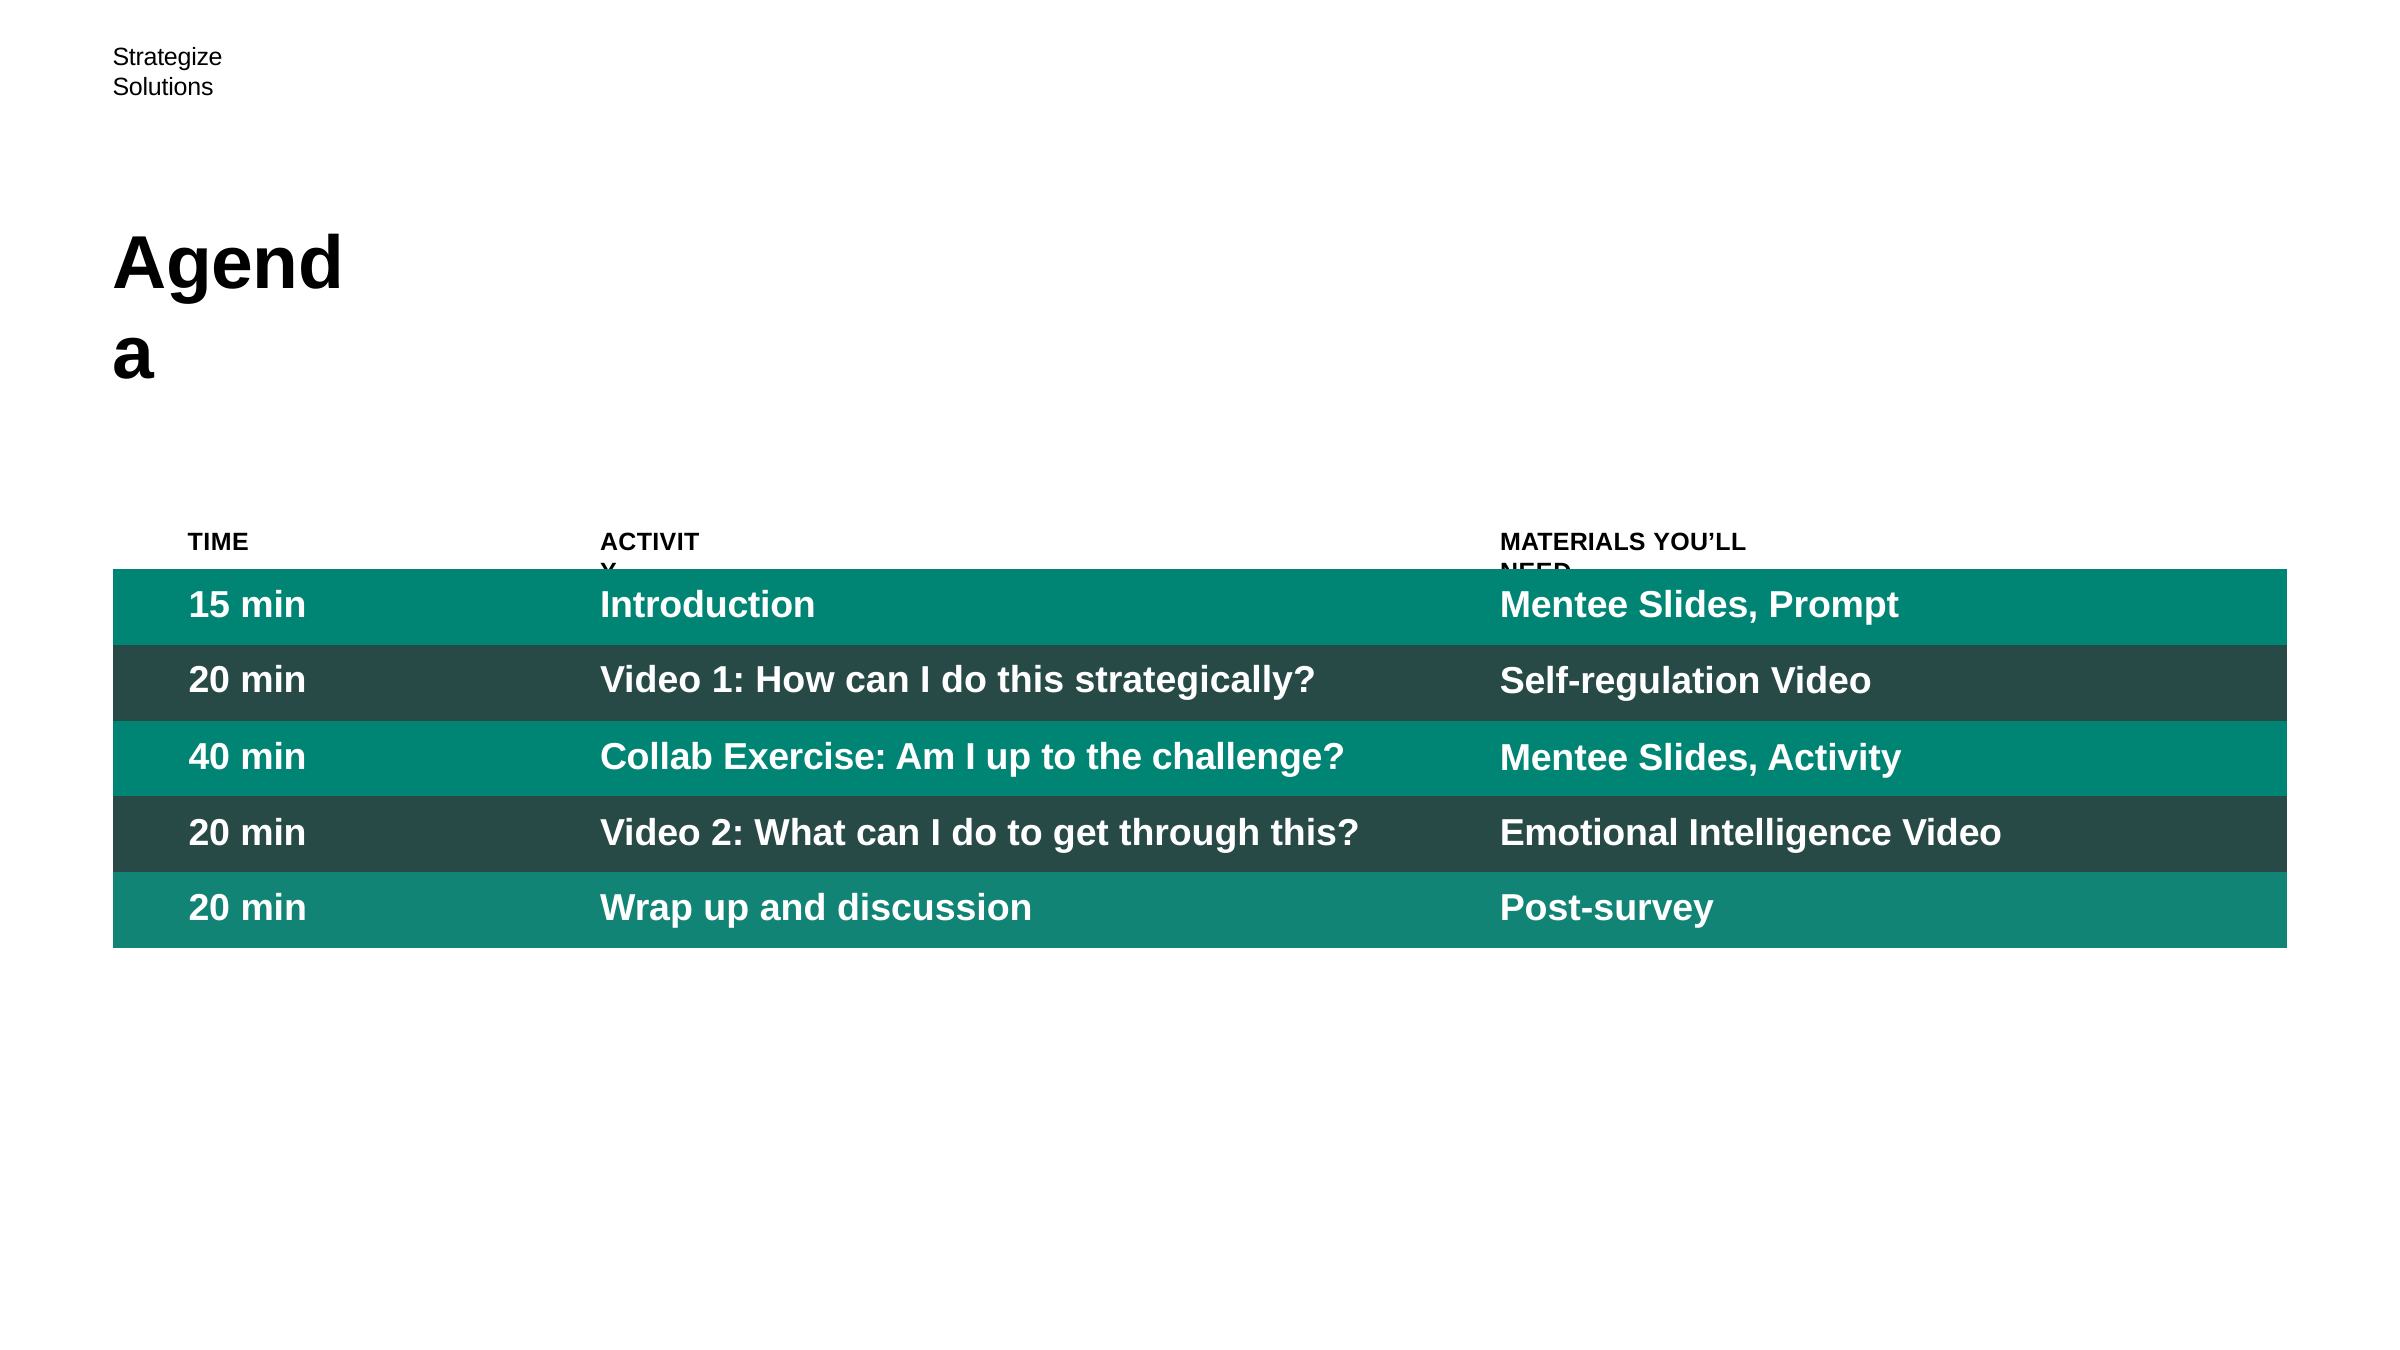

Strategize Solutions
# Agenda
TIME
ACTIVITY
MATERIALS YOU’LL NEED
| 15 min | Introduction | Mentee Slides, Prompt |
| --- | --- | --- |
| 20 min | Video 1: How can I do this strategically? | Self-regulation Video |
| 40 min | Collab Exercise: Am I up to the challenge? | Mentee Slides, Activity |
| 20 min | Video 2: What can I do to get through this? | Emotional Intelligence Video |
| 20 min | Wrap up and discussion | Post-survey |
61